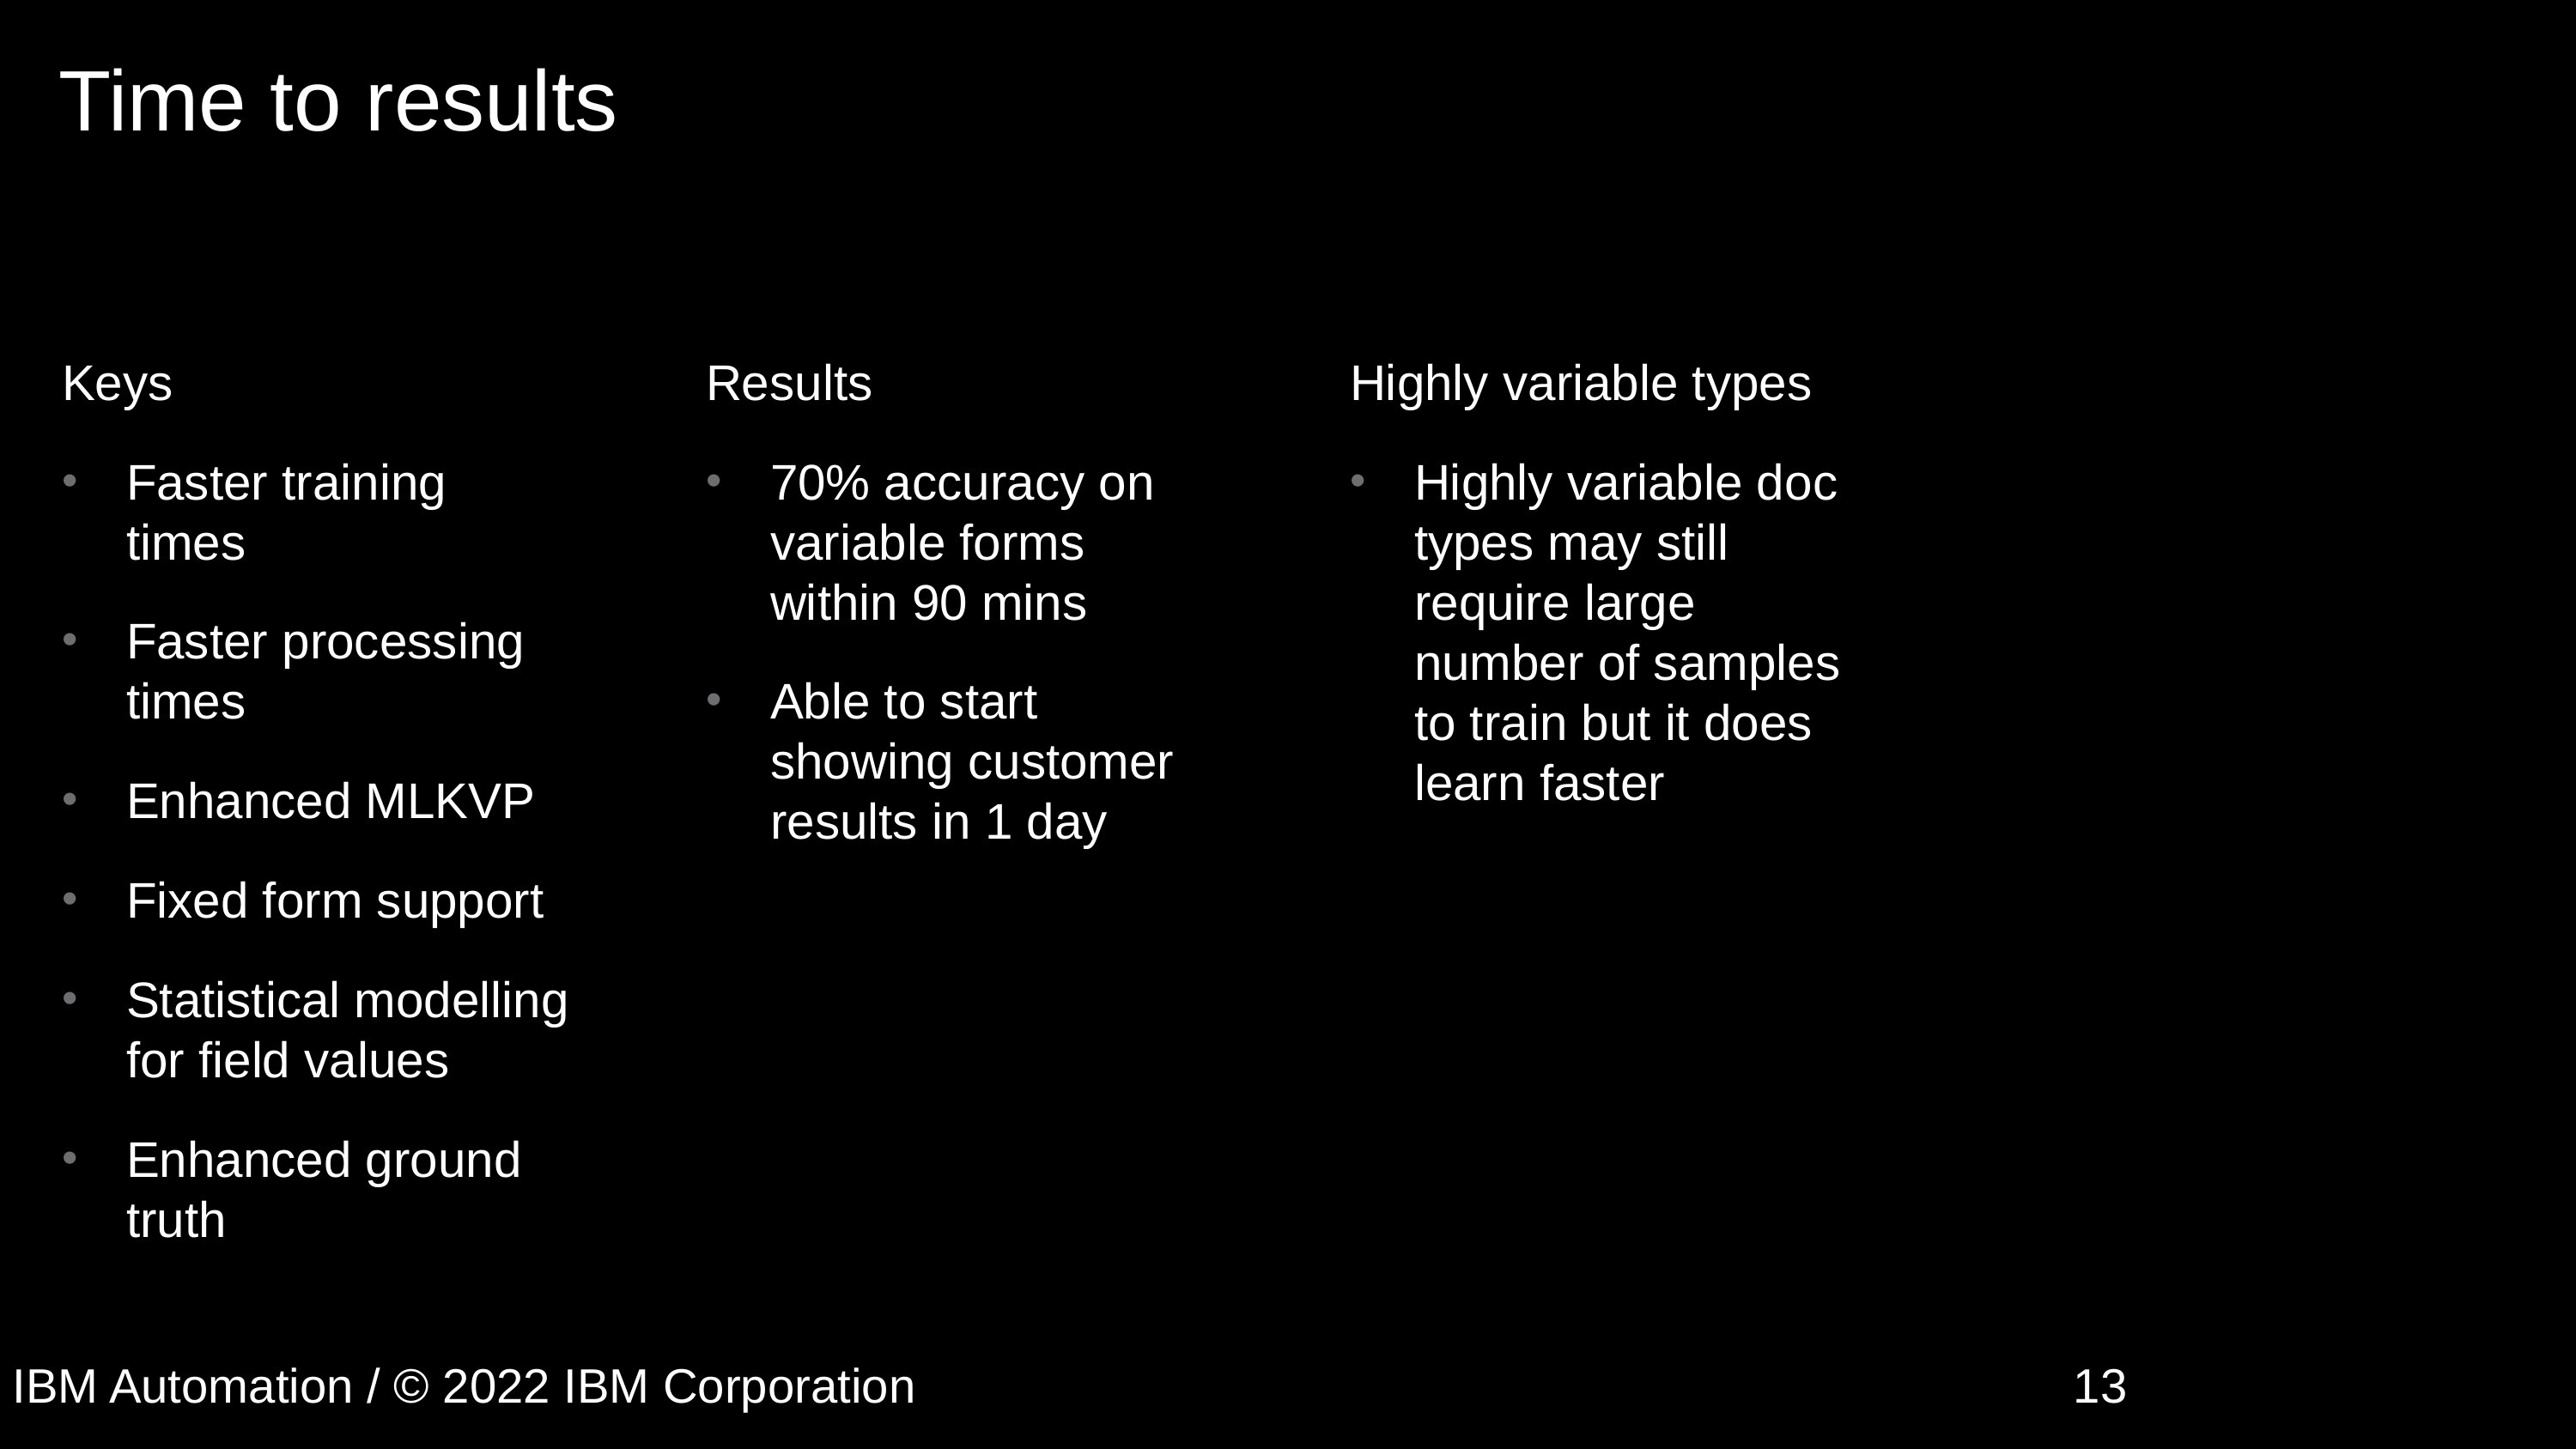

# Time to results
Keys
Faster training times
Faster processing times
Enhanced MLKVP
Fixed form support
Statistical modelling for field values
Enhanced ground truth
Results
70% accuracy on variable forms within 90 mins
Able to start showing customer results in 1 day
Highly variable types
Highly variable doc types may still require large number of samples to train but it does learn faster

IBM Automation / © 2022 IBM Corporation
13